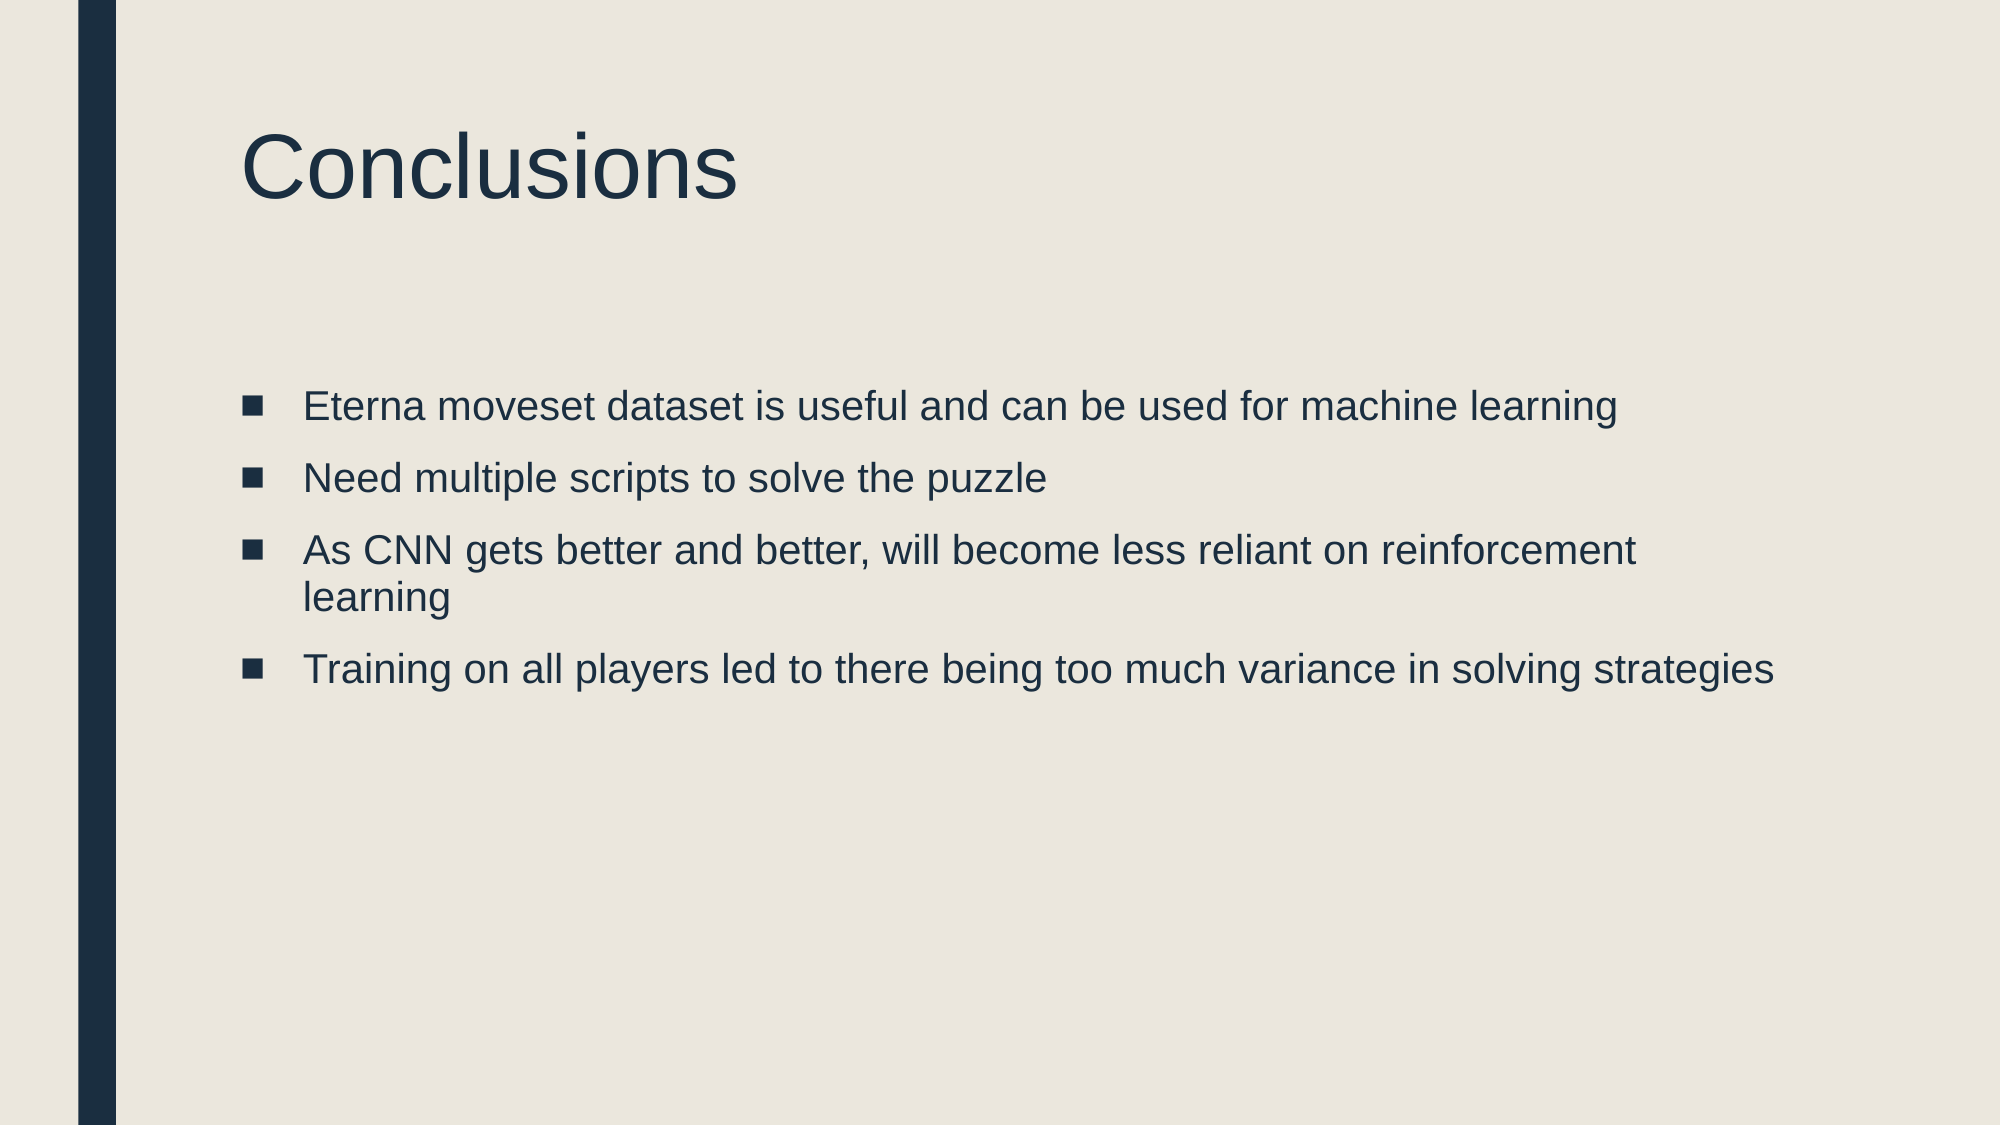

# Conclusions
Eterna moveset dataset is useful and can be used for machine learning
Need multiple scripts to solve the puzzle
As CNN gets better and better, will become less reliant on reinforcement learning
Training on all players led to there being too much variance in solving strategies